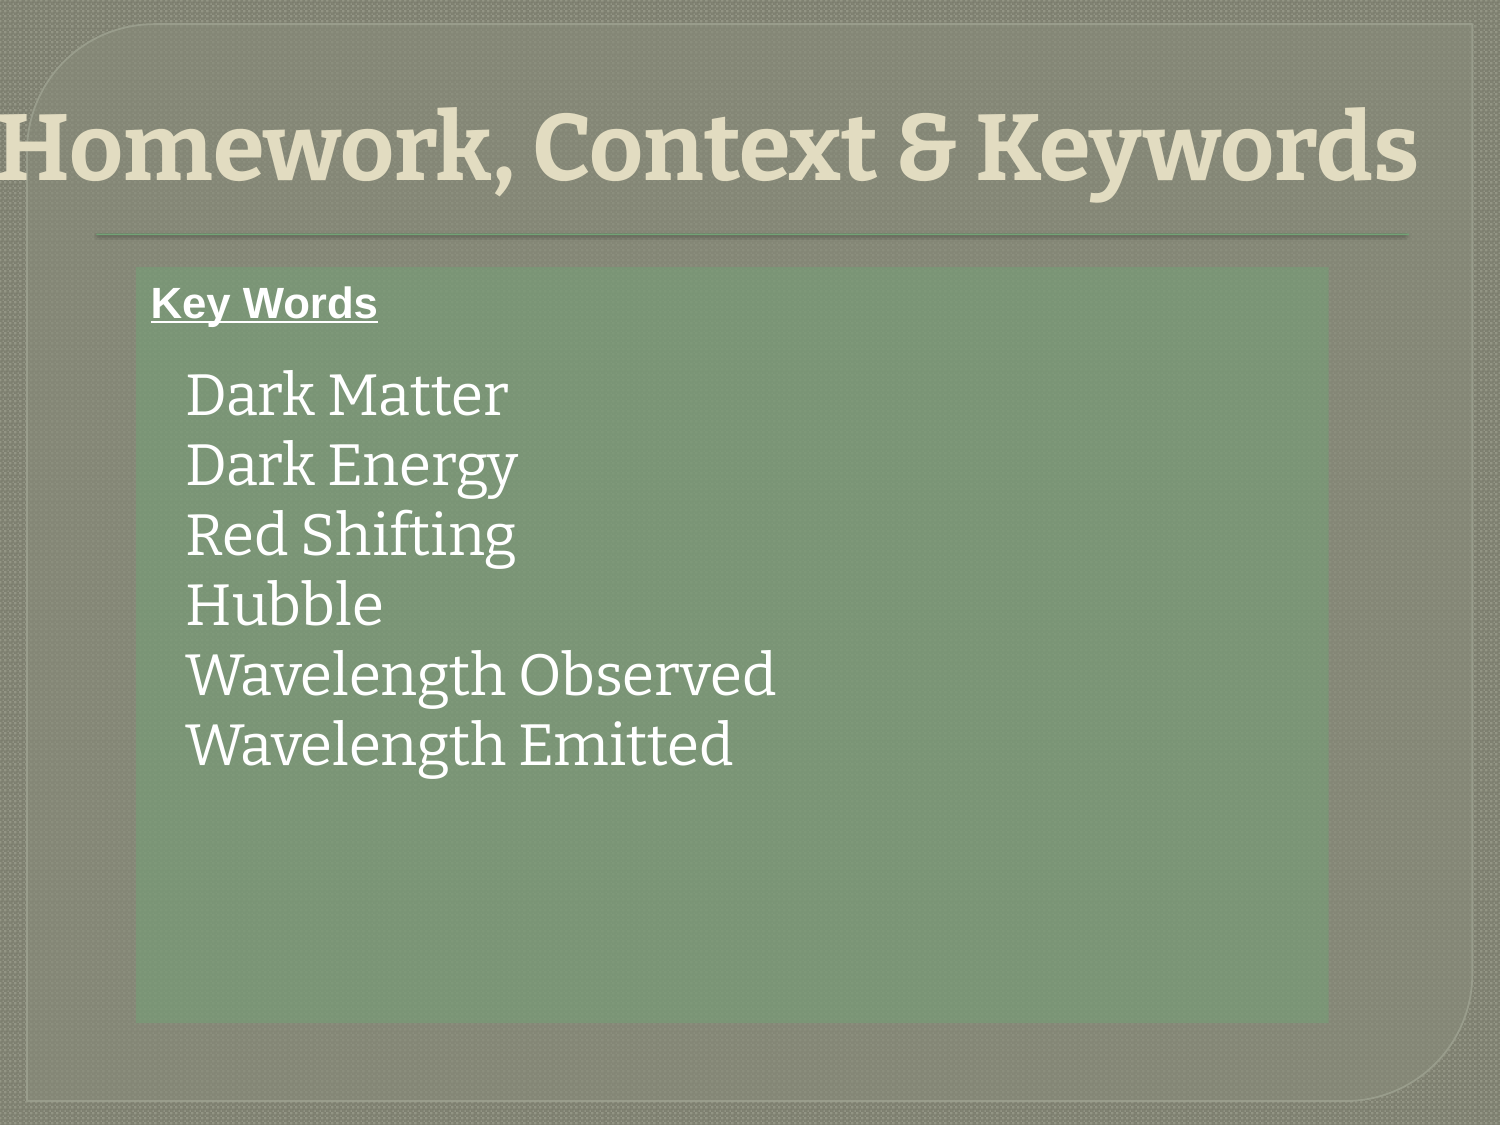

# Homework, Context & Keywords
Key Words

Dark Matter
Dark Energy
Red Shifting
Hubble
Wavelength Observed
Wavelength Emitted